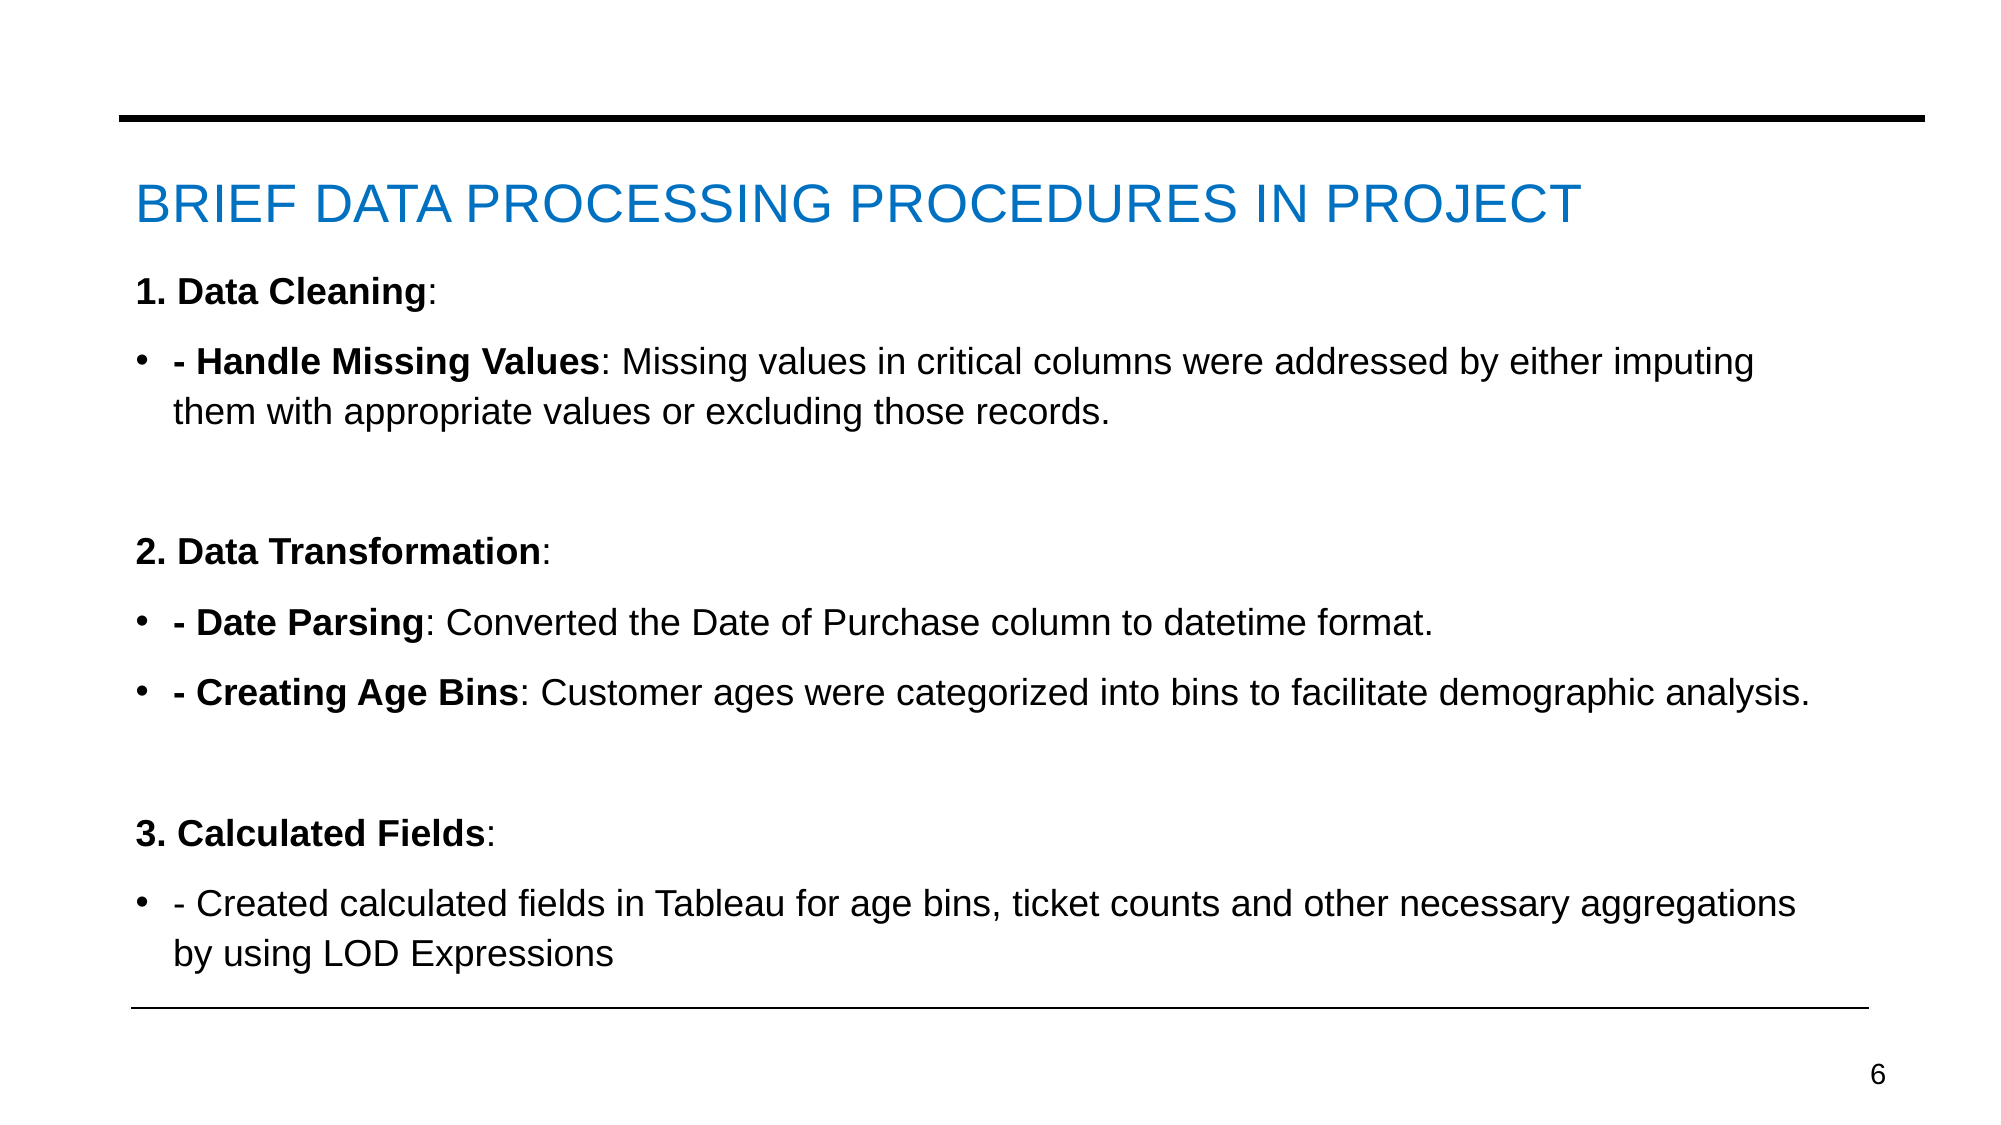

# Brief Data Processing Procedures in Project
1. Data Cleaning:
- Handle Missing Values: Missing values in critical columns were addressed by either imputing them with appropriate values or excluding those records.

2. Data Transformation:
- Date Parsing: Converted the Date of Purchase column to datetime format.
- Creating Age Bins: Customer ages were categorized into bins to facilitate demographic analysis.

3. Calculated Fields:
- Created calculated fields in Tableau for age bins, ticket counts and other necessary aggregations by using LOD Expressions
6